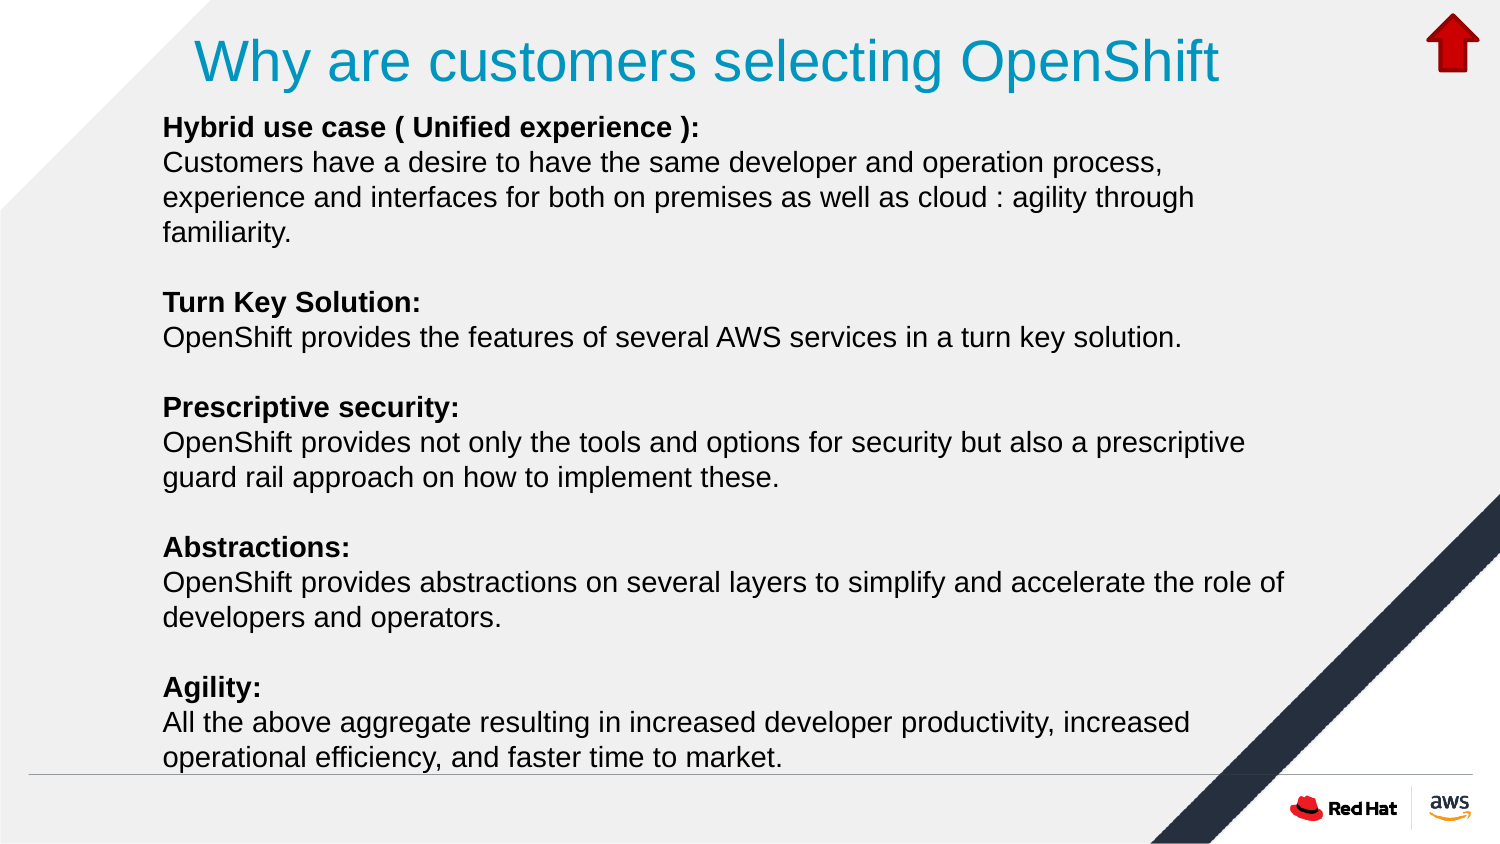

Why are customers selecting OpenShift

Hybrid use case ( Unified experience ):
Customers have a desire to have the same developer and operation process, experience and interfaces for both on premises as well as cloud : agility through familiarity.

Turn Key Solution:
OpenShift provides the features of several AWS services in a turn key solution.

Prescriptive security:
OpenShift provides not only the tools and options for security but also a prescriptive guard rail approach on how to implement these.

Abstractions:
OpenShift provides abstractions on several layers to simplify and accelerate the role of developers and operators.

Agility:
All the above aggregate resulting in increased developer productivity, increased operational efficiency, and faster time to market.